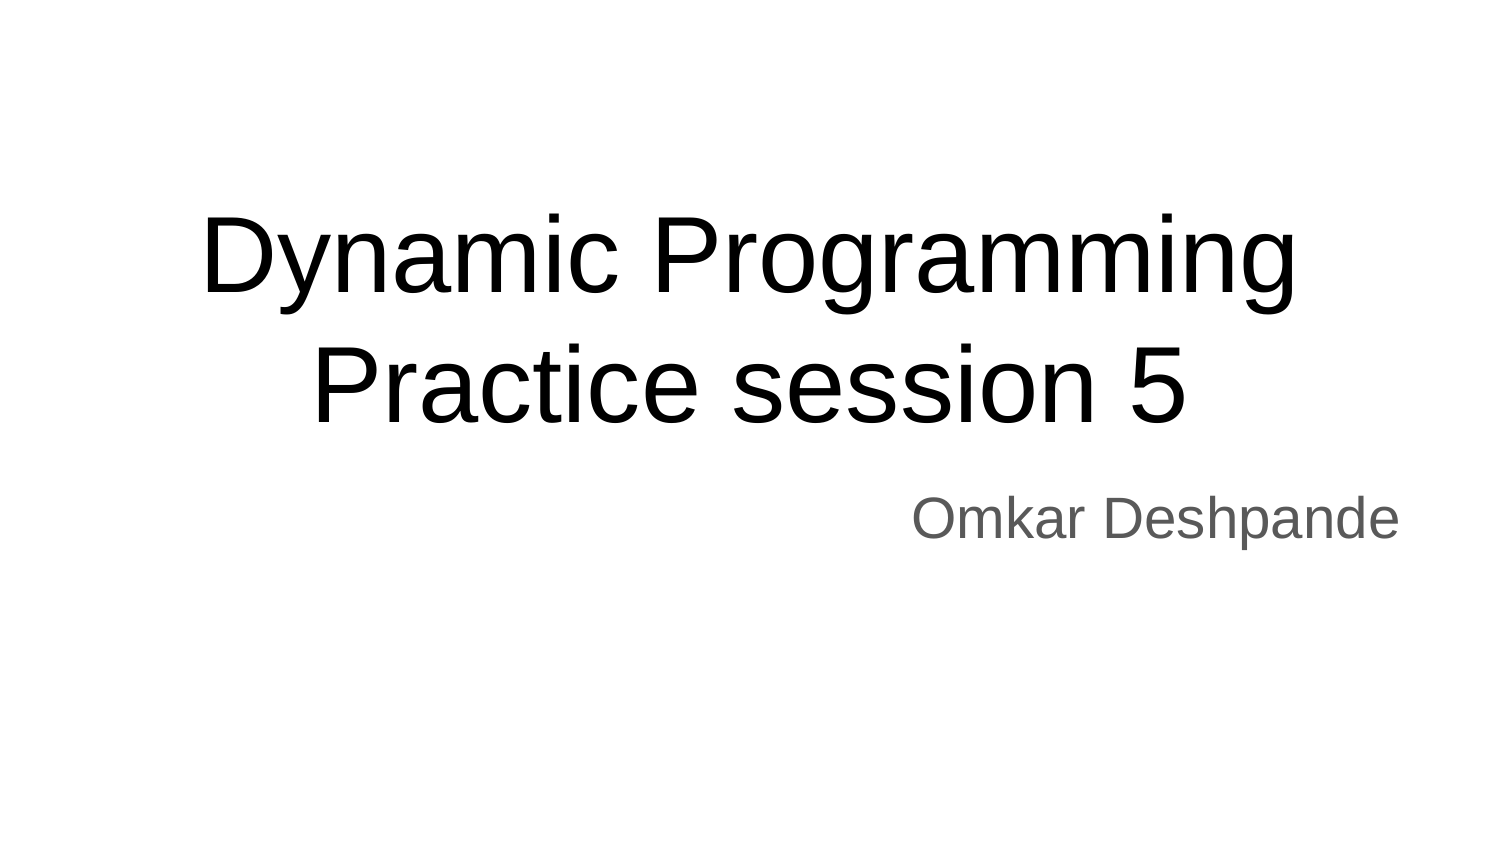

# Dynamic Programming
Practice session 5
                                                  Omkar Deshpande